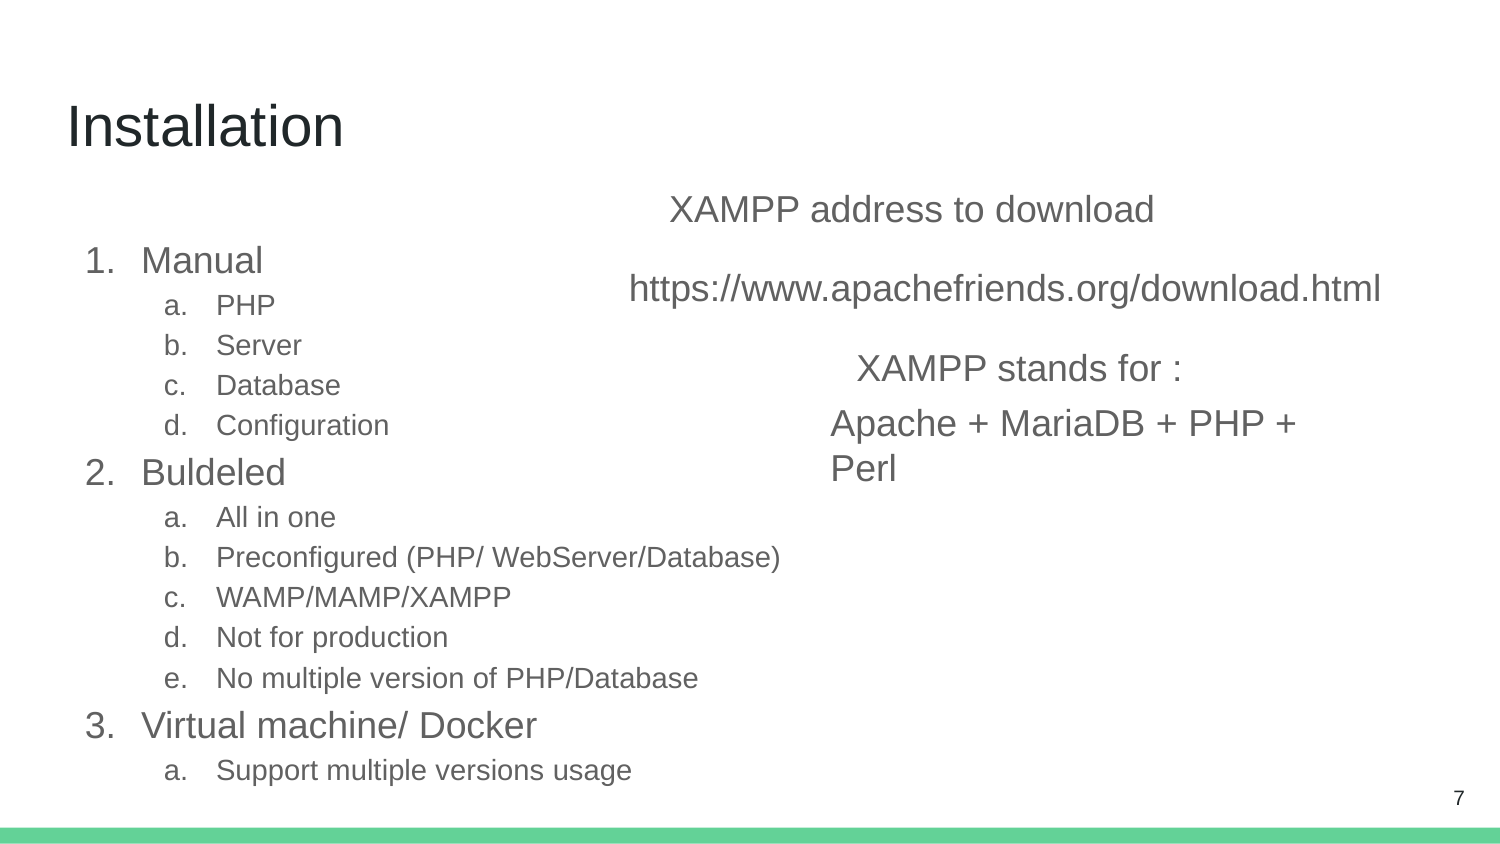

# Installation
XAMPP address to download
Manual
PHP
Server
Database
Configuration
Buldeled
All in one
Preconfigured (PHP/ WebServer/Database)
WAMP/MAMP/XAMPP
Not for production
No multiple version of PHP/Database
Virtual machine/ Docker
Support multiple versions usage

https://www.apachefriends.org/download.html
XAMPP stands for :
Apache + MariaDB + PHP + Perl
7